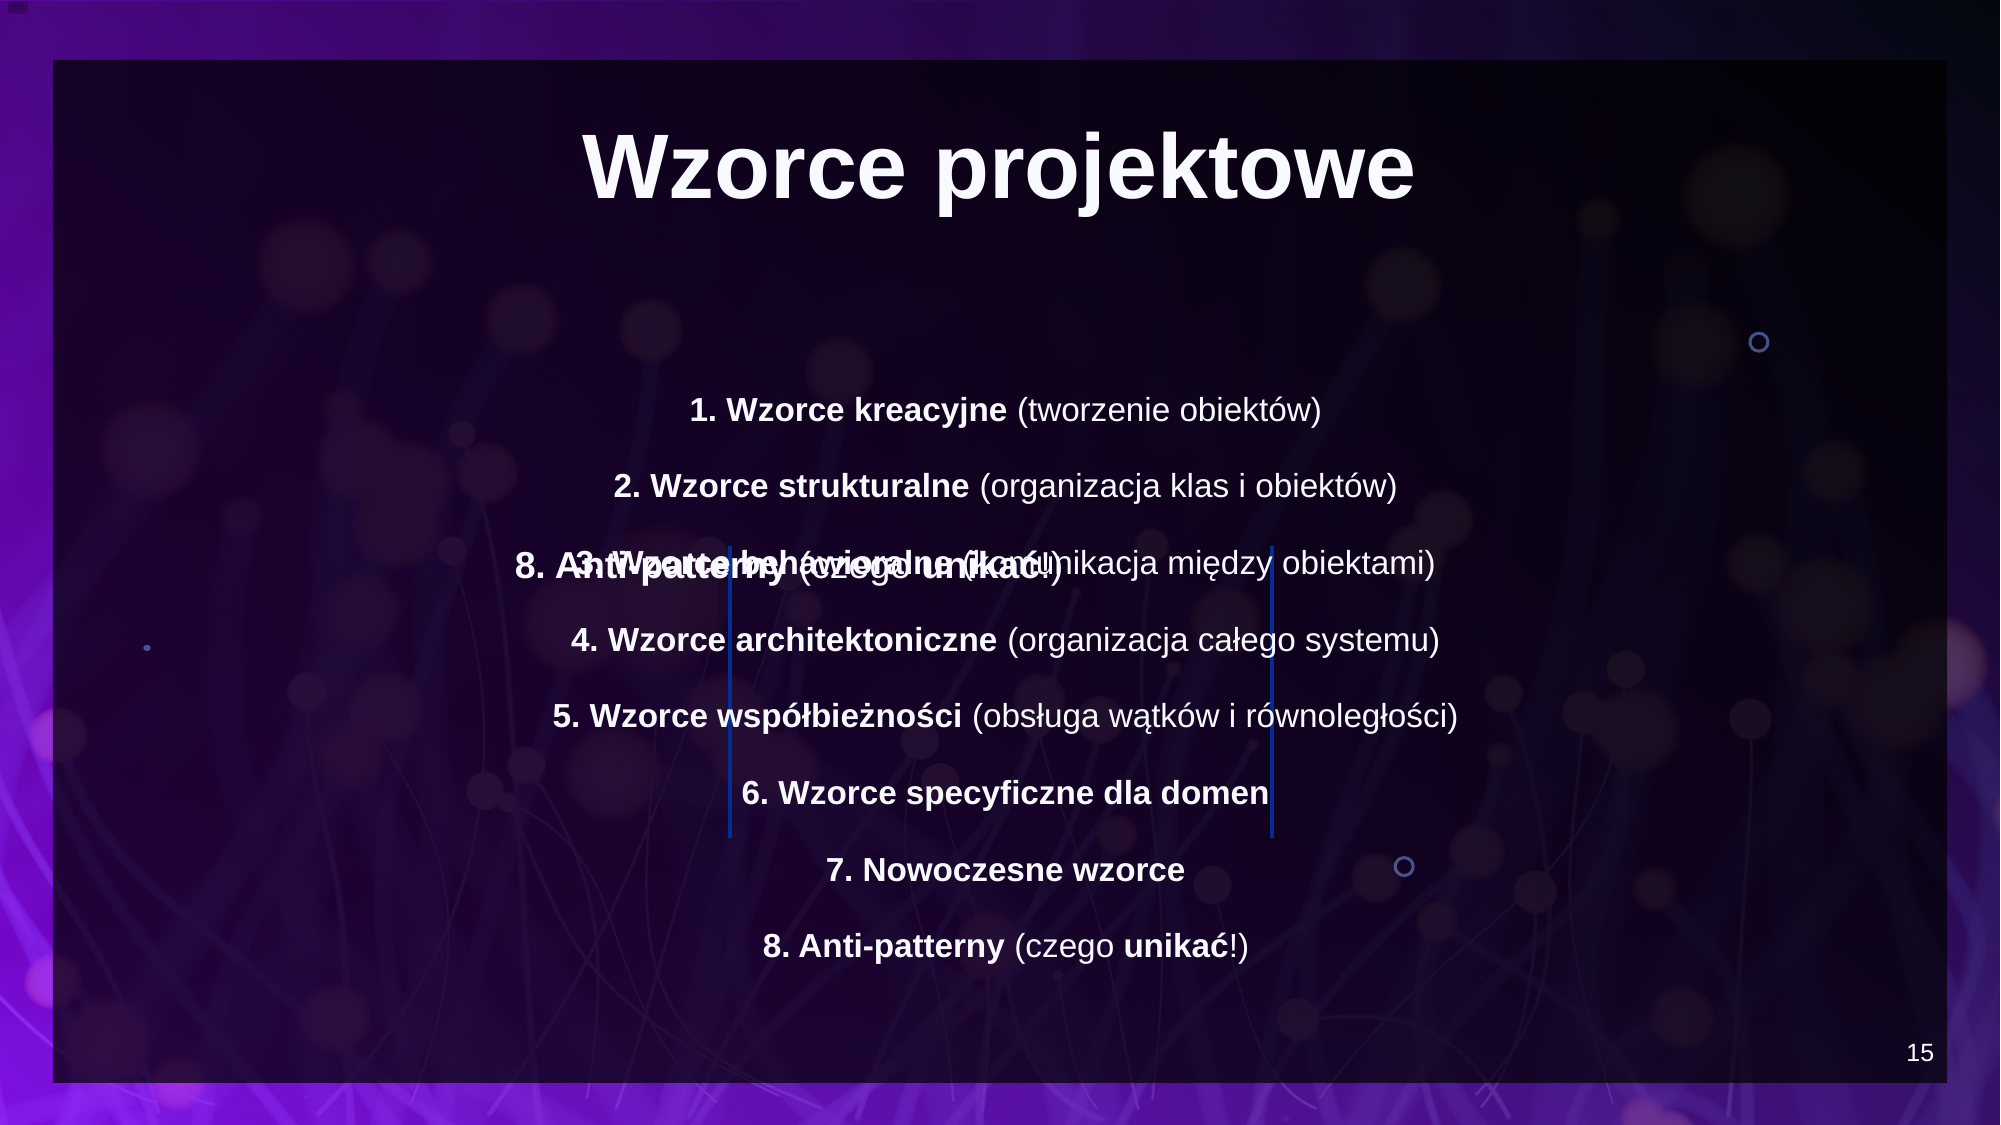

# Wzorce projektowe
1. Wzorce kreacyjne (tworzenie obiektów)
2. Wzorce strukturalne (organizacja klas i obiektów)
3. Wzorce behawioralne (komunikacja między obiektami)
4. Wzorce architektoniczne (organizacja całego systemu)
5. Wzorce współbieżności (obsługa wątków i równoległości)
6. Wzorce specyficzne dla domen
7. Nowoczesne wzorce
8. Anti-patterny (czego unikać!)

8. Anti-patterny (czego unikać!)

15